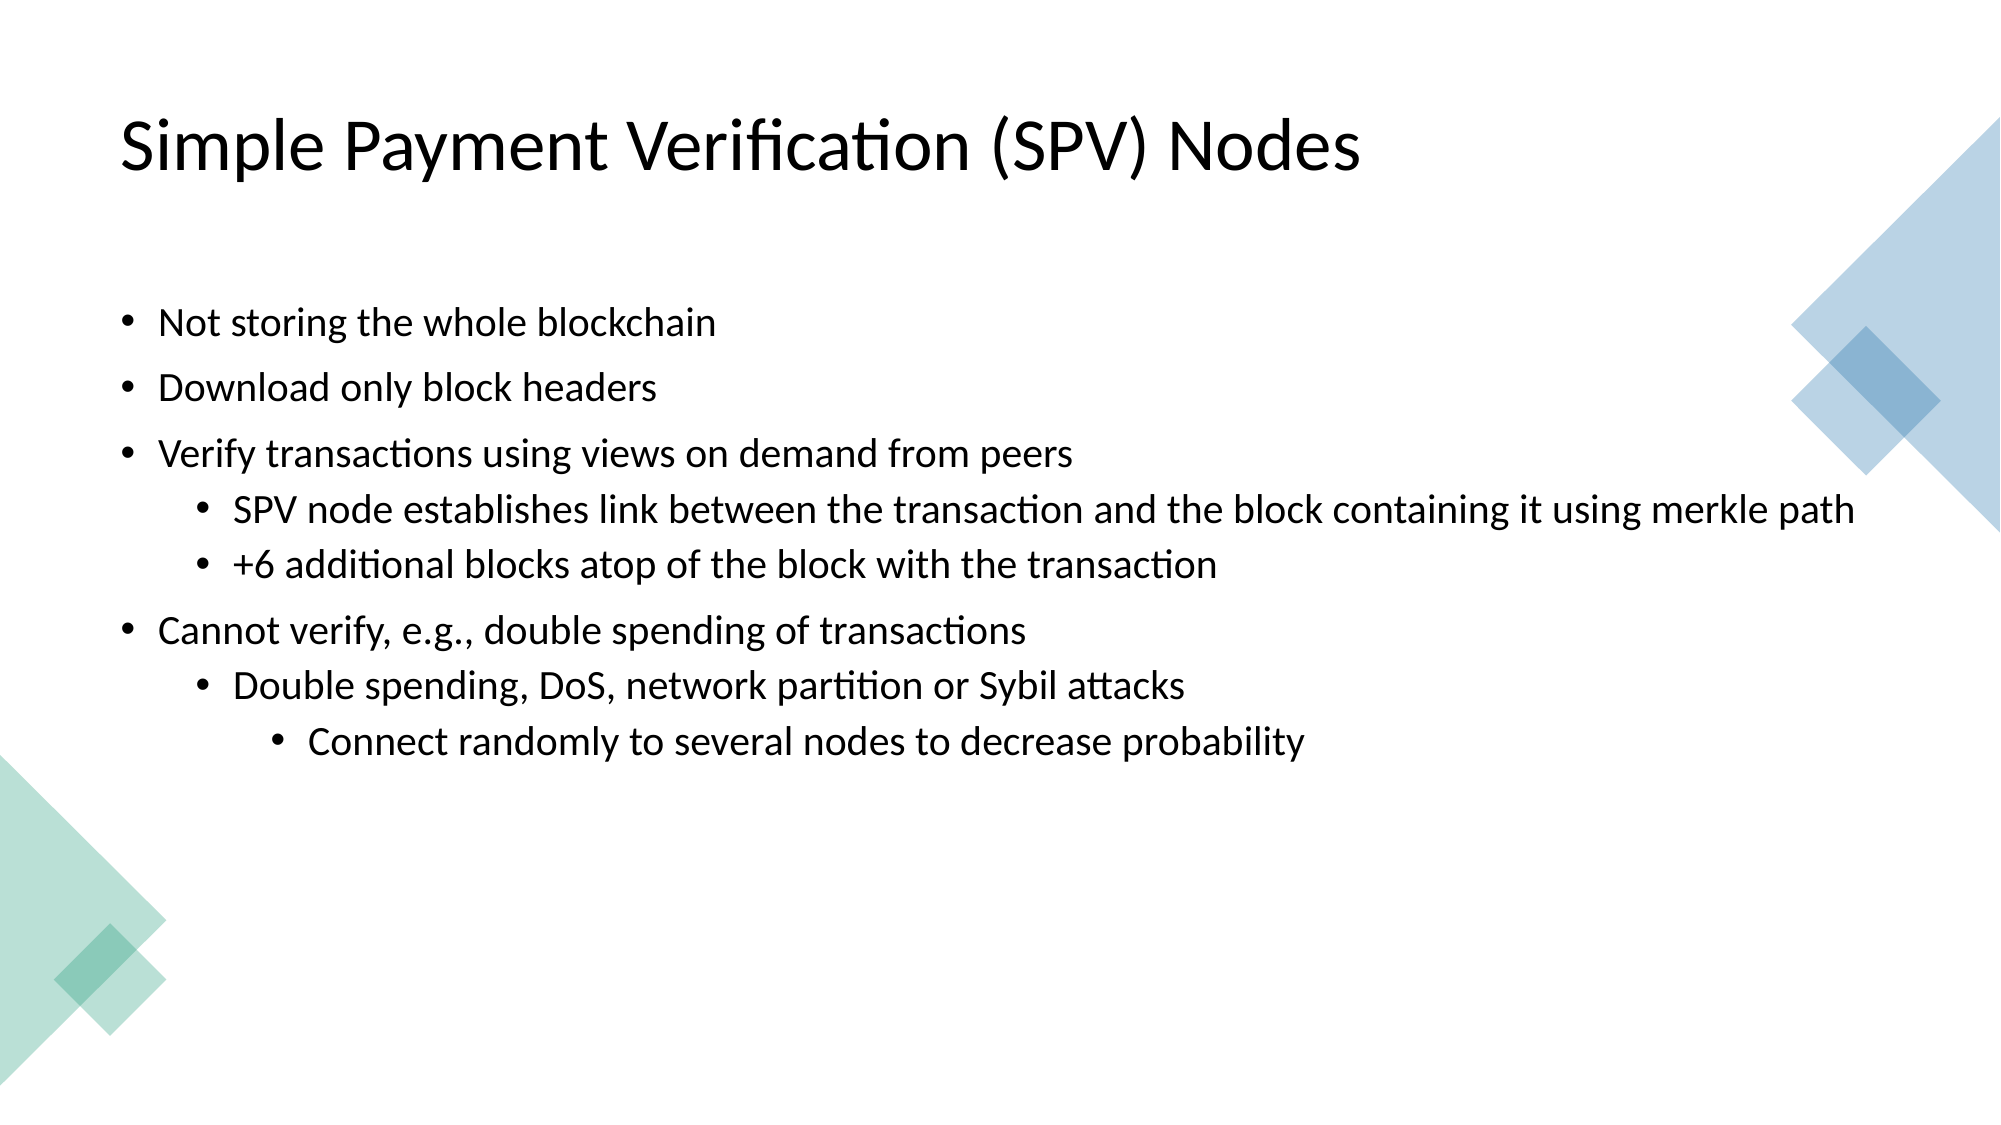

# Simple Payment Verification (SPV) Nodes

Not storing the whole blockchain
Download only block headers
Verify transactions using views on demand from peers
SPV node establishes link between the transaction and the block containing it using merkle path
+6 additional blocks atop of the block with the transaction
Cannot verify, e.g., double spending of transactions
Double spending, DoS, network partition or Sybil attacks
Connect randomly to several nodes to decrease probability